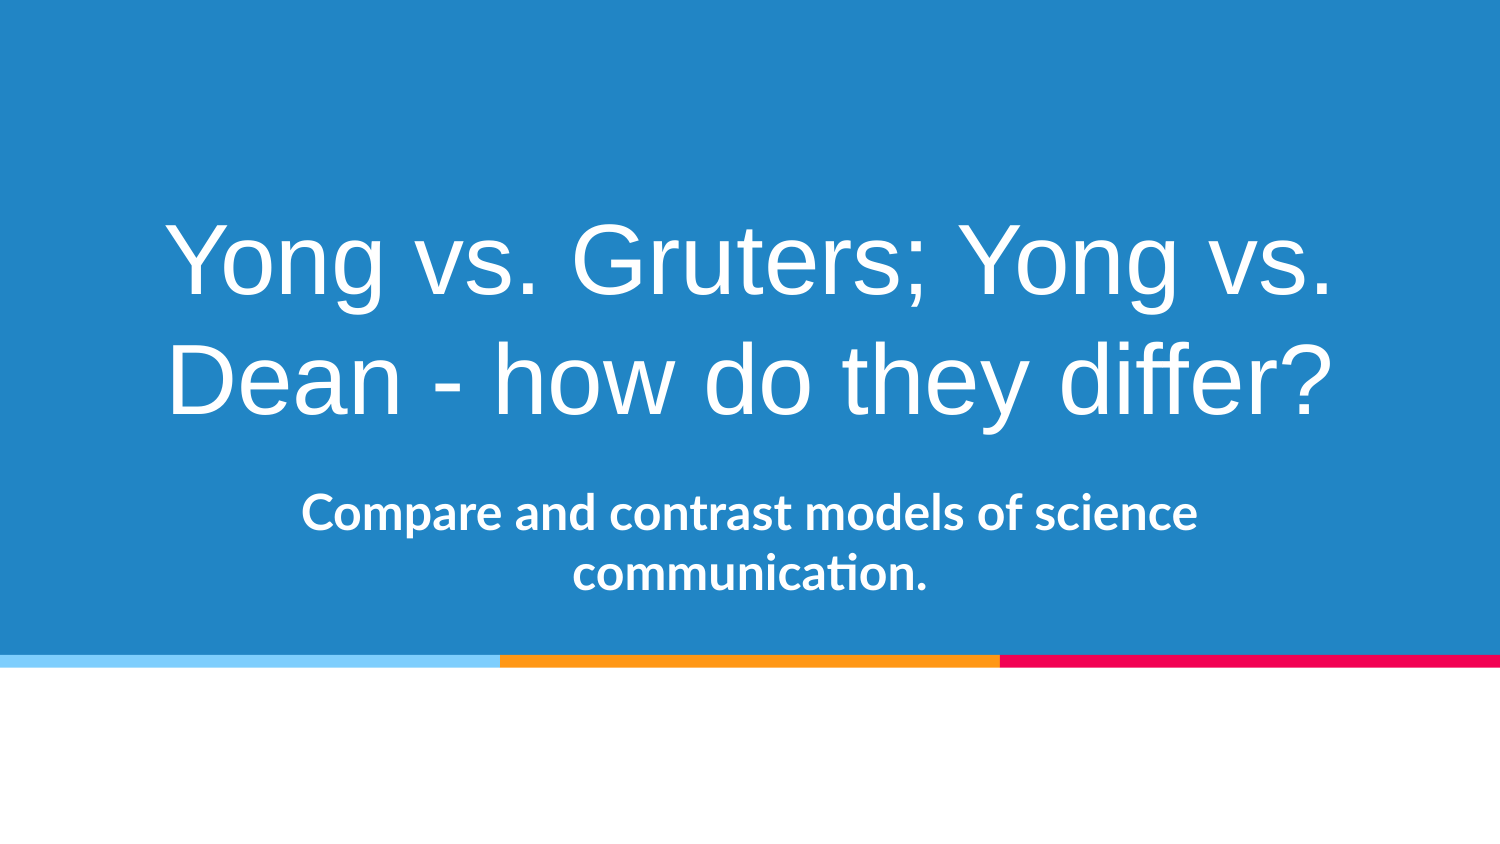

# Yong vs. Gruters; Yong vs. Dean - how do they differ?
Compare and contrast models of science communication.